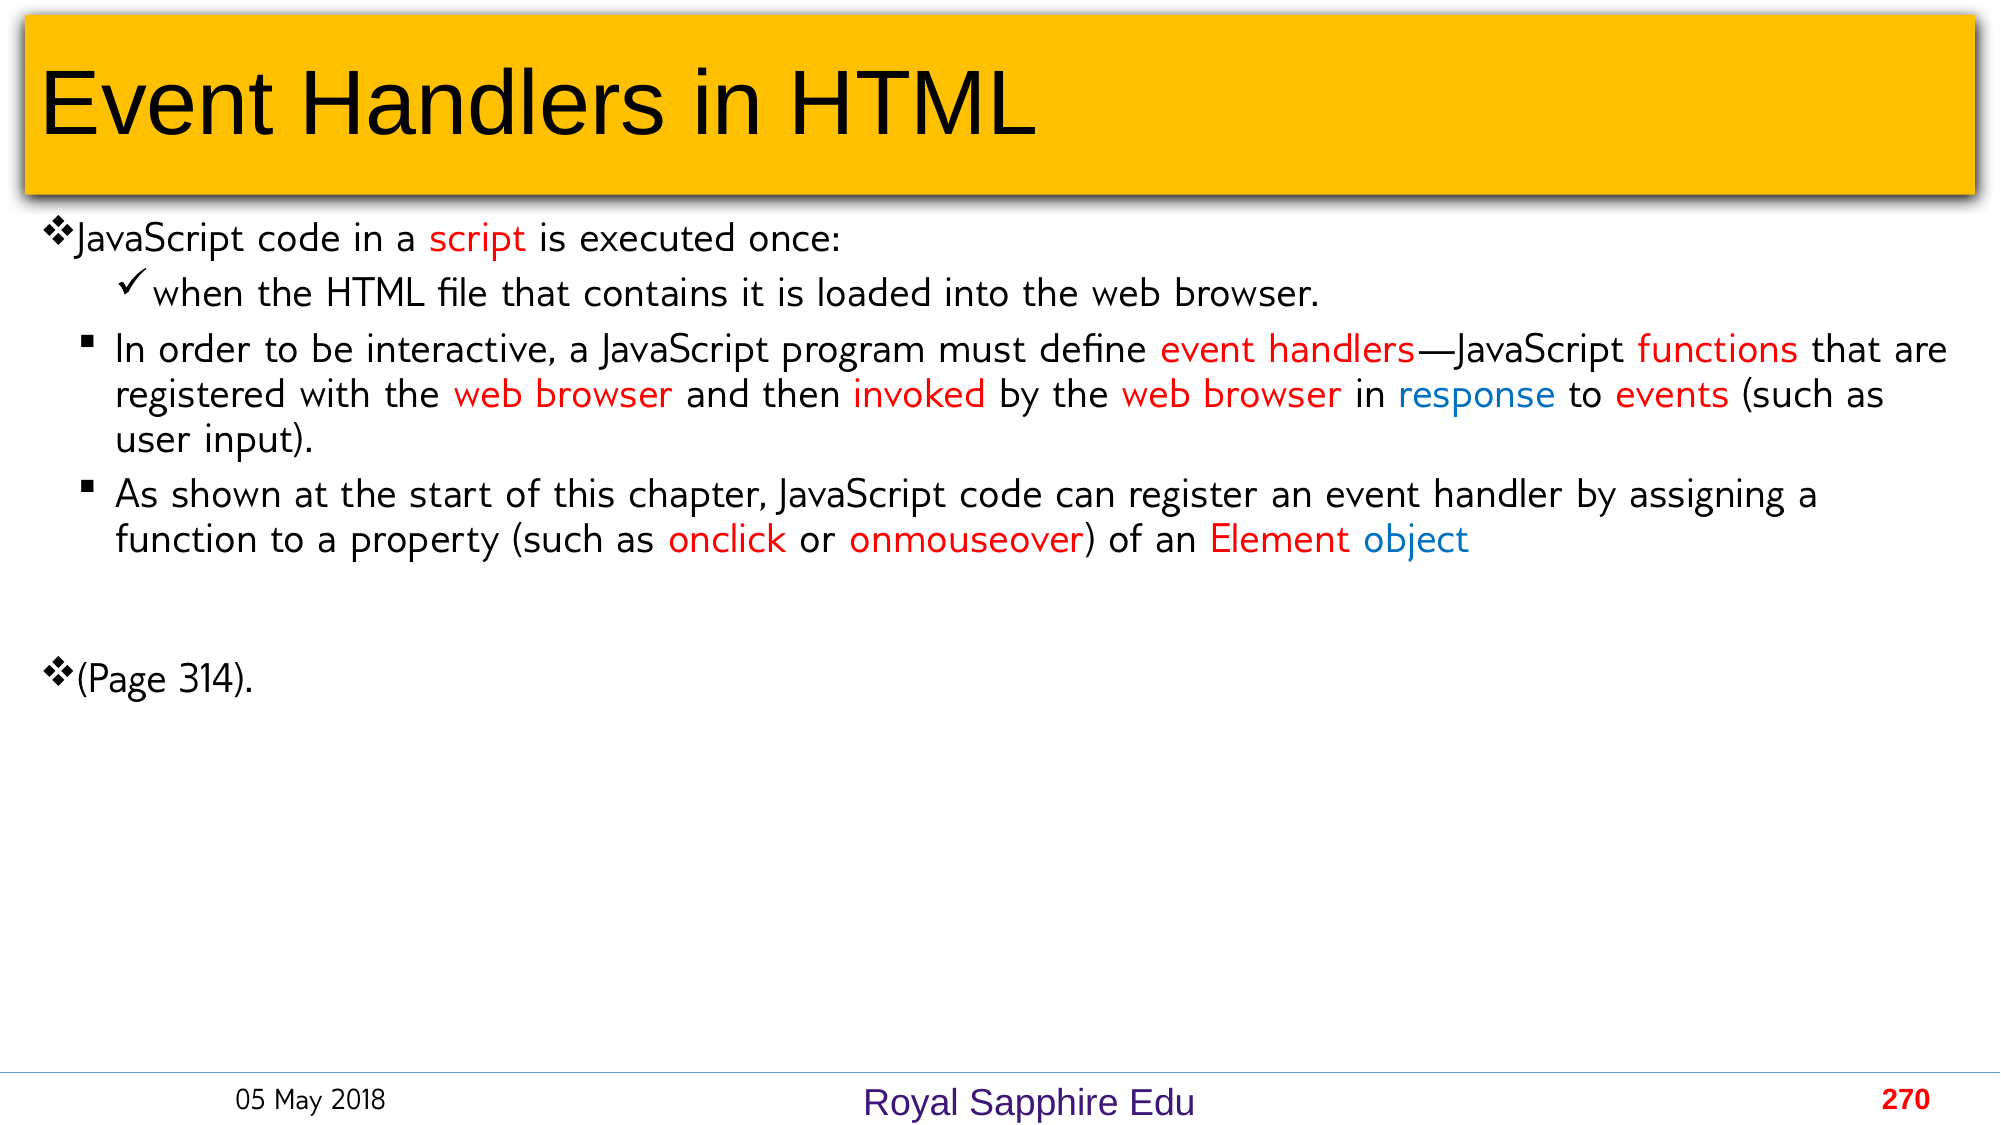

# Event Handlers in HTML
JavaScript code in a script is executed once:
when the HTML file that contains it is loaded into the web browser.
In order to be interactive, a JavaScript program must define event handlers—JavaScript functions that are registered with the web browser and then invoked by the web browser in response to events (such as user input).
As shown at the start of this chapter, JavaScript code can register an event handler by assigning a function to a property (such as onclick or onmouseover) of an Element object

(Page 314).
05 May 2018
270